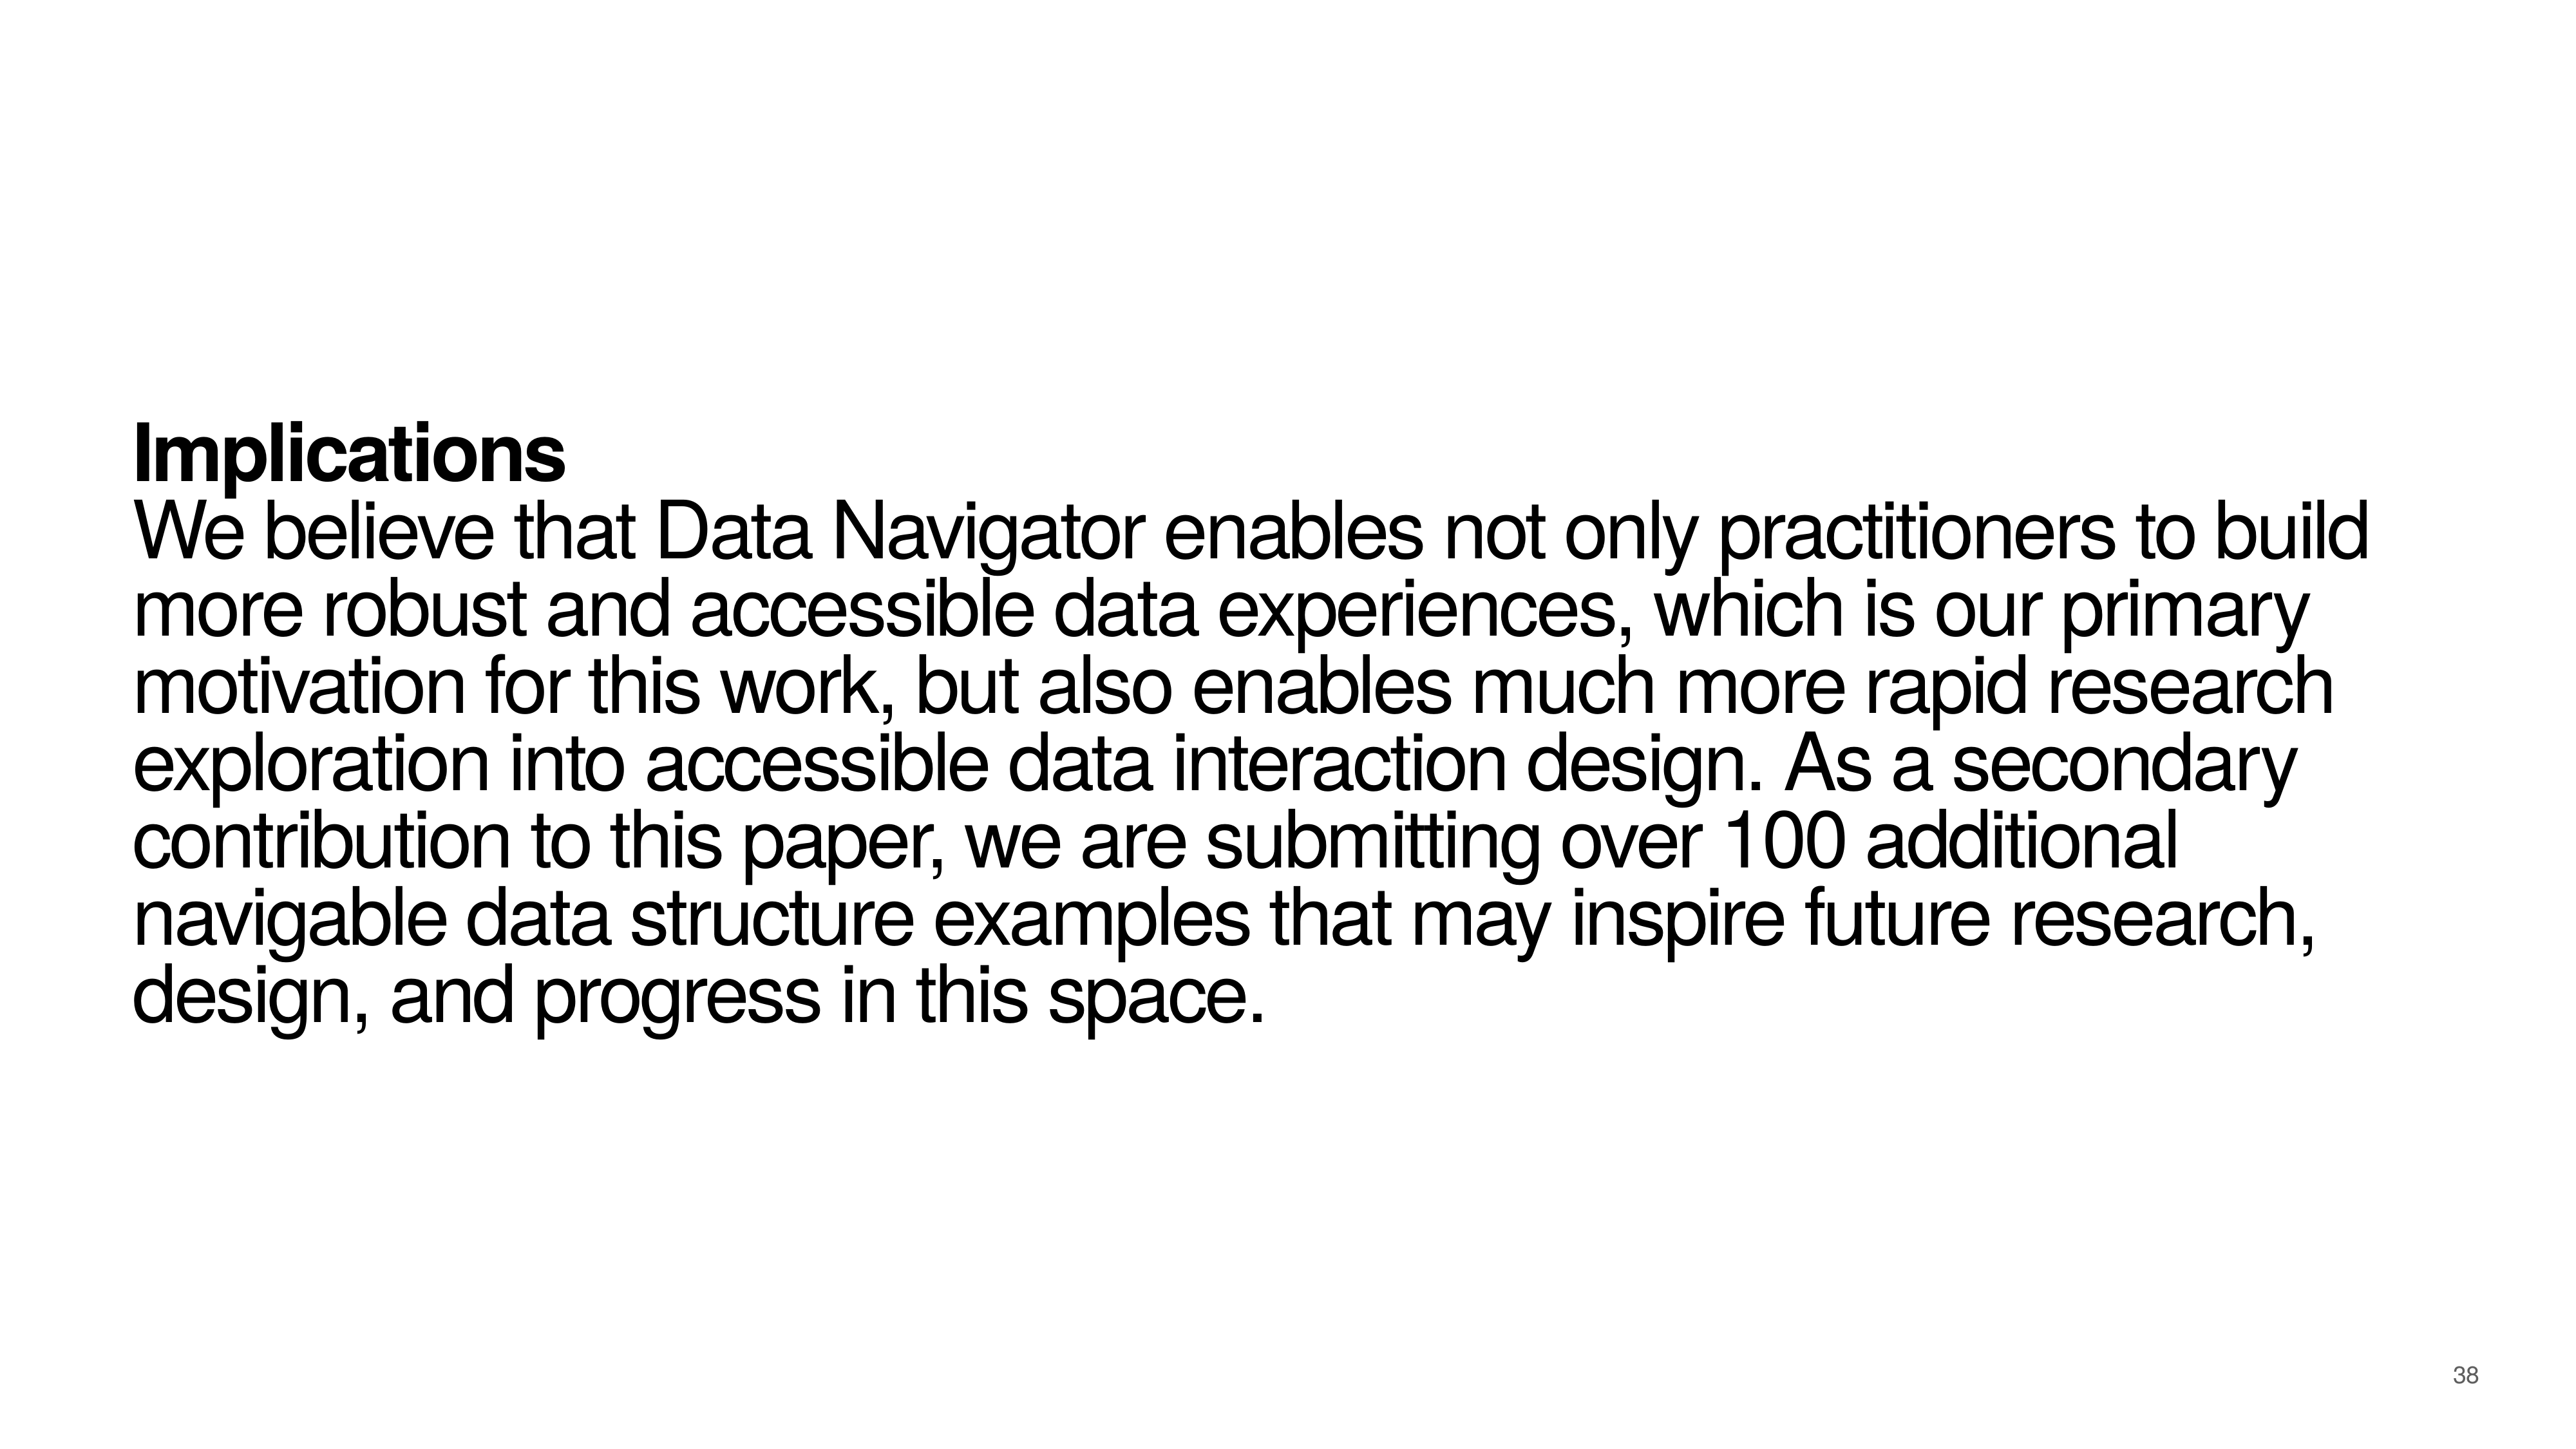

# Implications We believe that Data Navigator enables not only practitioners to build more robust and accessible data experiences, which is our primary motivation for this work, but also enables much more rapid research exploration into accessible data interaction design. As a secondary contribution to this paper, we are submitting over 100 additional navigable data structure examples that may inspire future research, design, and progress in this space.
38